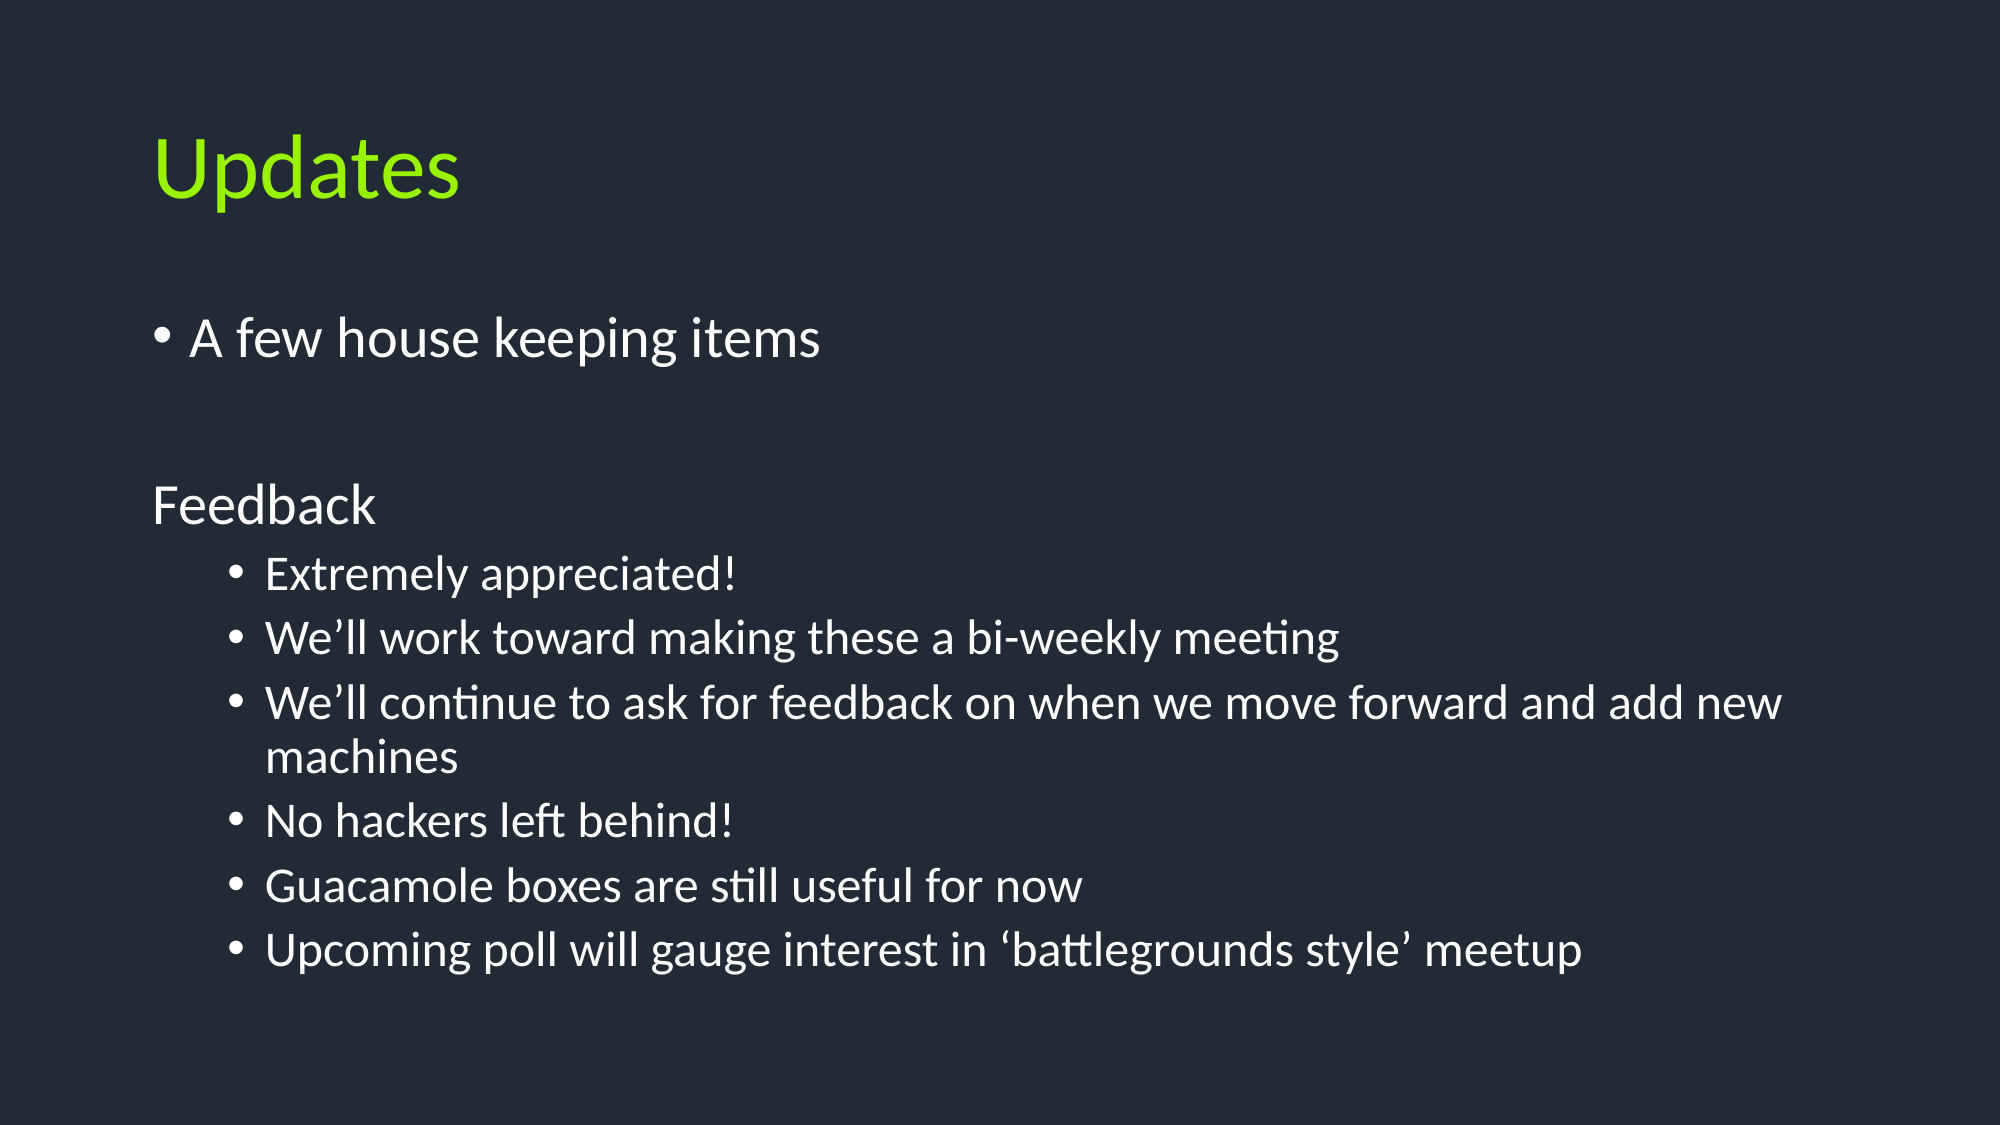

# Updates
A few house keeping items

Feedback
Extremely appreciated!
We’ll work toward making these a bi-weekly meeting
We’ll continue to ask for feedback on when we move forward and add new machines
No hackers left behind!
Guacamole boxes are still useful for now
Upcoming poll will gauge interest in ‘battlegrounds style’ meetup